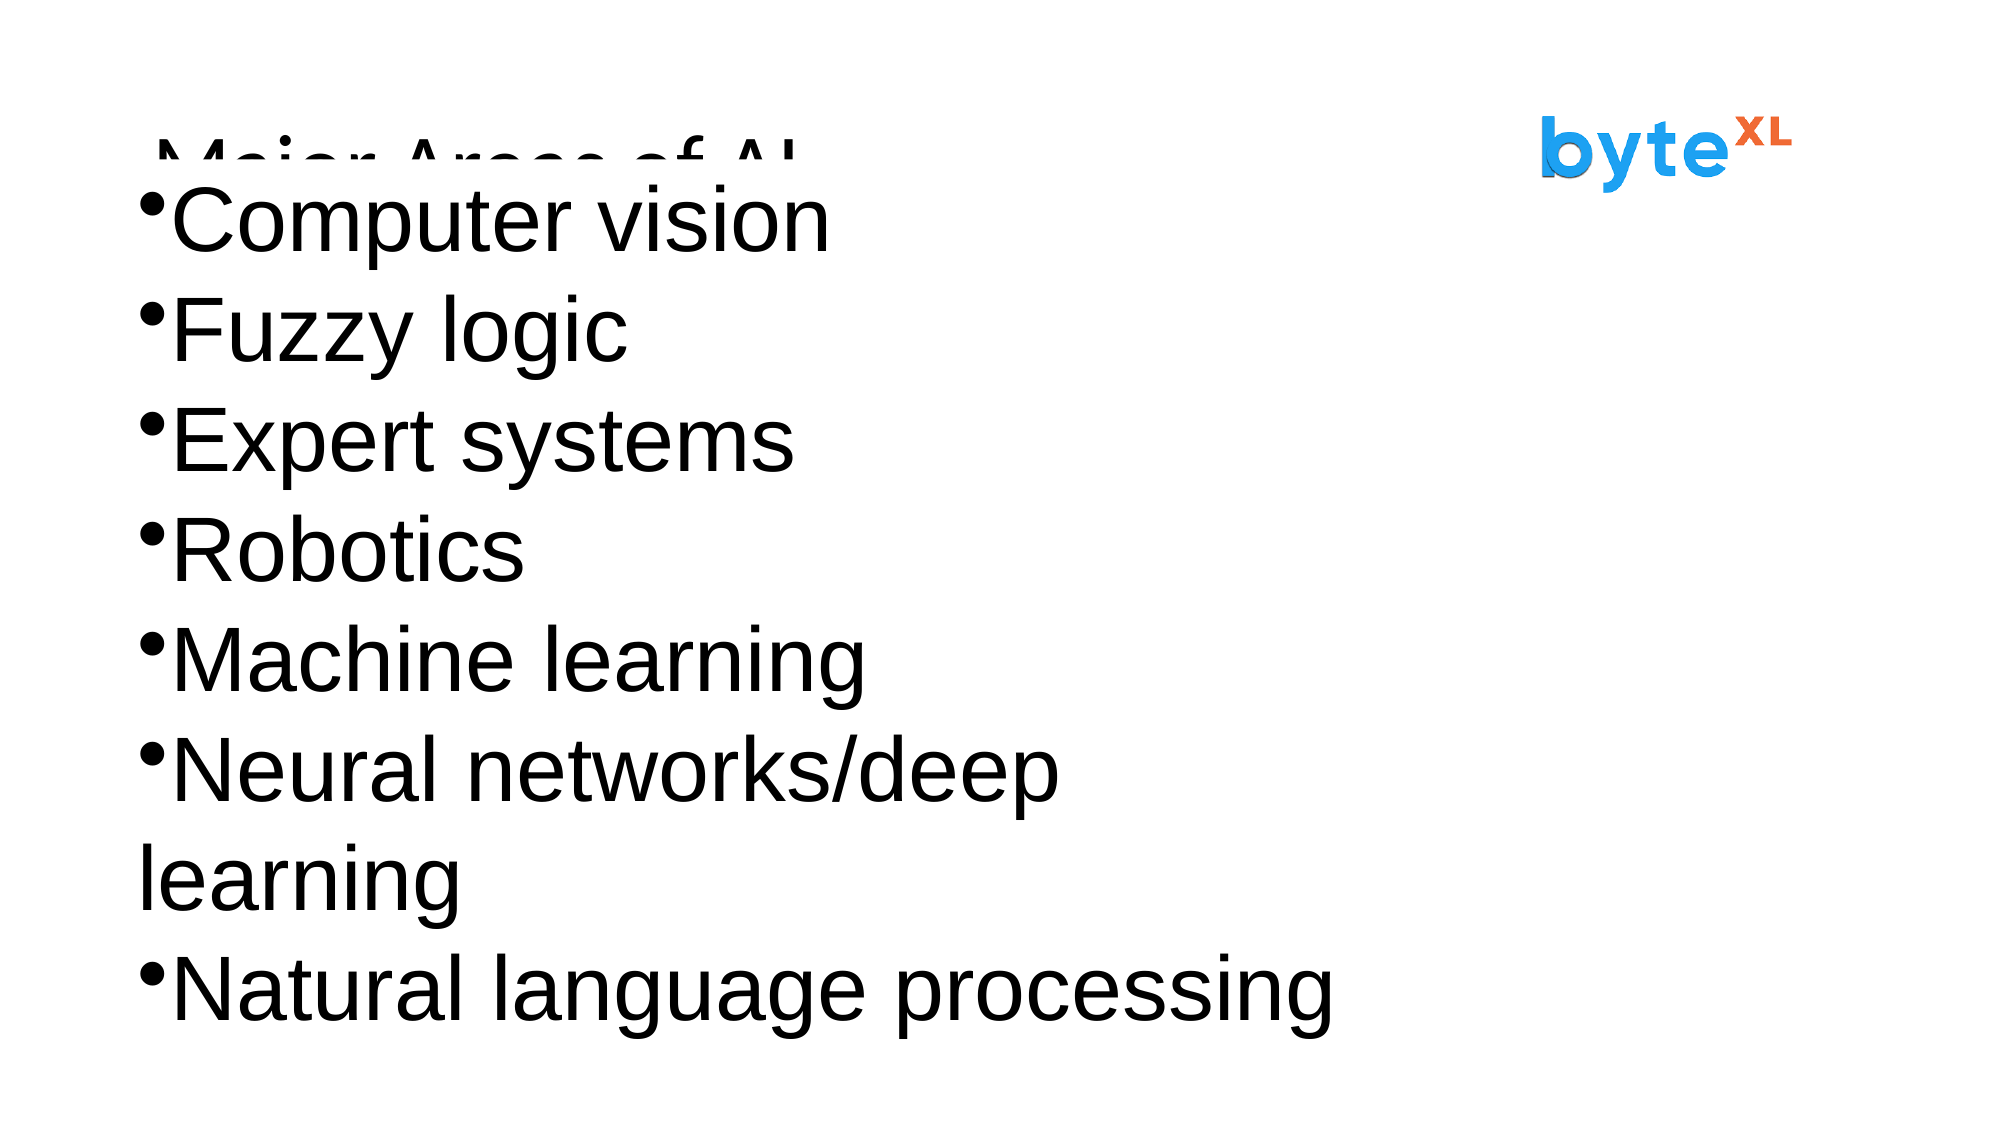

# Major Areas of AI
Computer vision
Fuzzy logic
Expert systems
Robotics
Machine learning
Neural networks/deep learning
Natural language processing